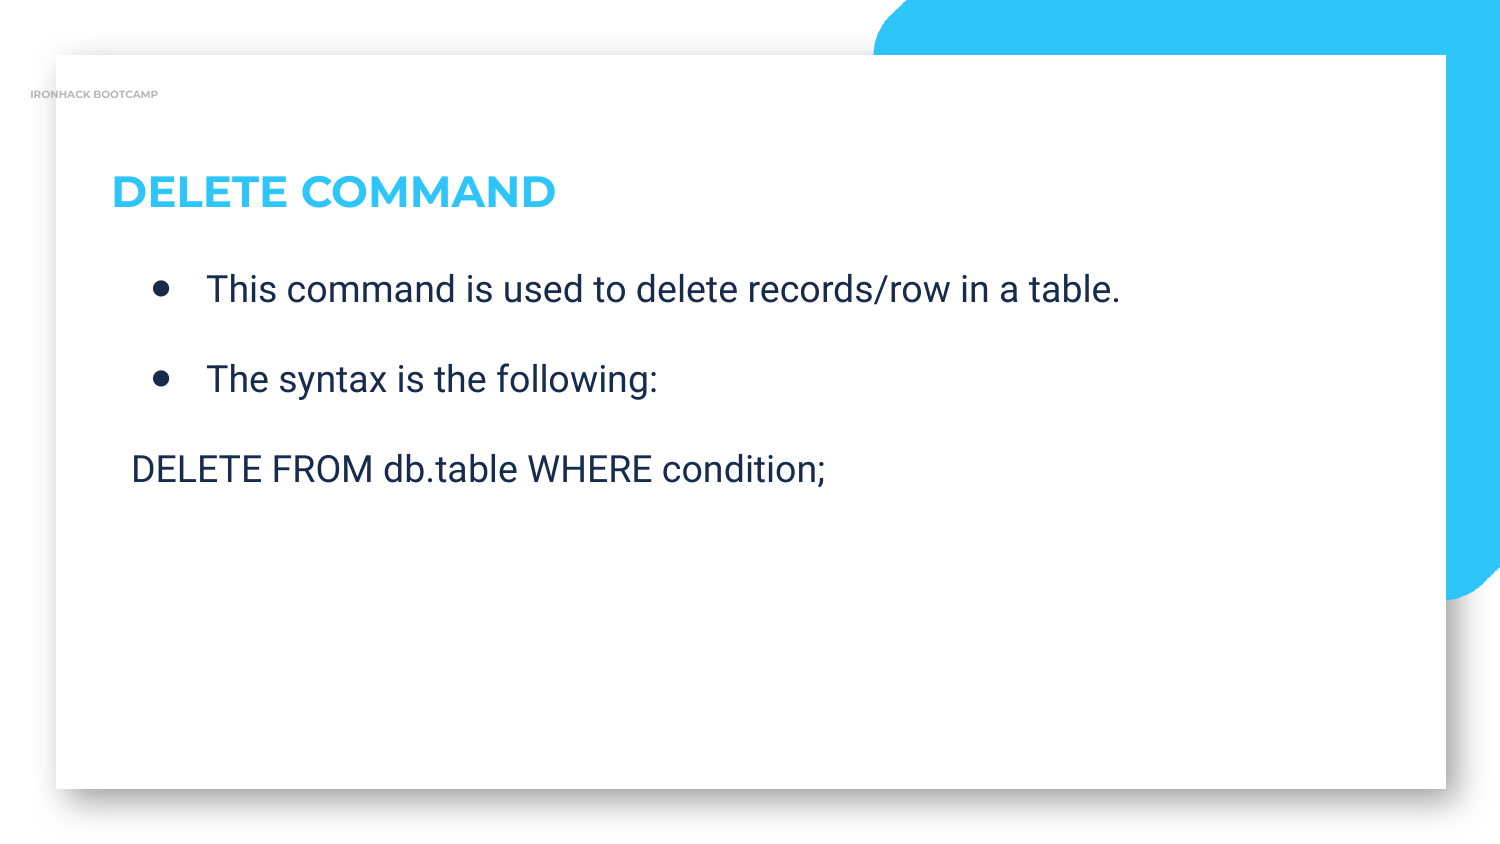

IRONHACK BOOTCAMP
DELETE COMMAND
This command is used to delete records/row in a table.

The syntax is the following:

DELETE FROM db.table WHERE condition;